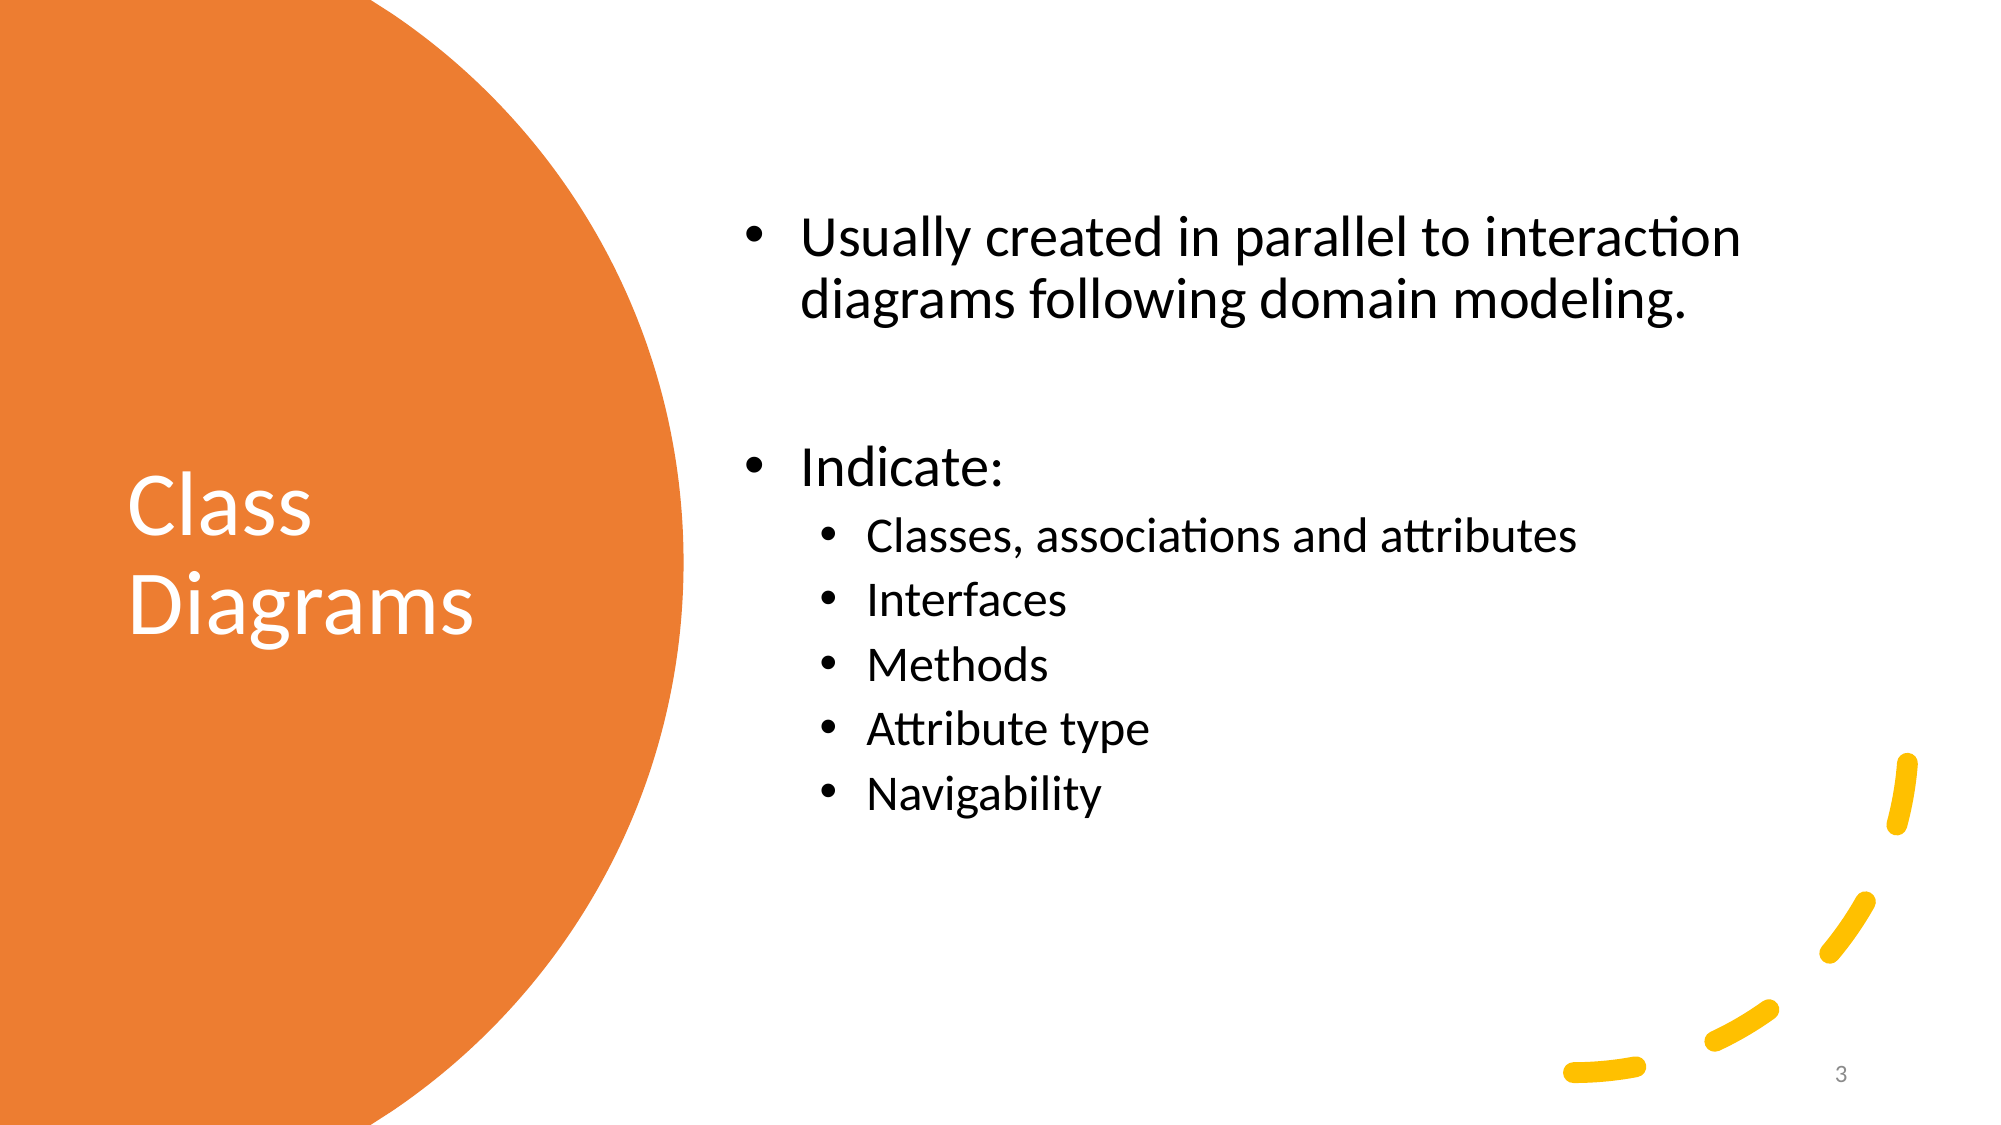

Usually created in parallel to interaction diagrams following domain modeling.

Indicate:
Classes, associations and attributes
Interfaces
Methods
Attribute type
Navigability

# Class Diagrams

3